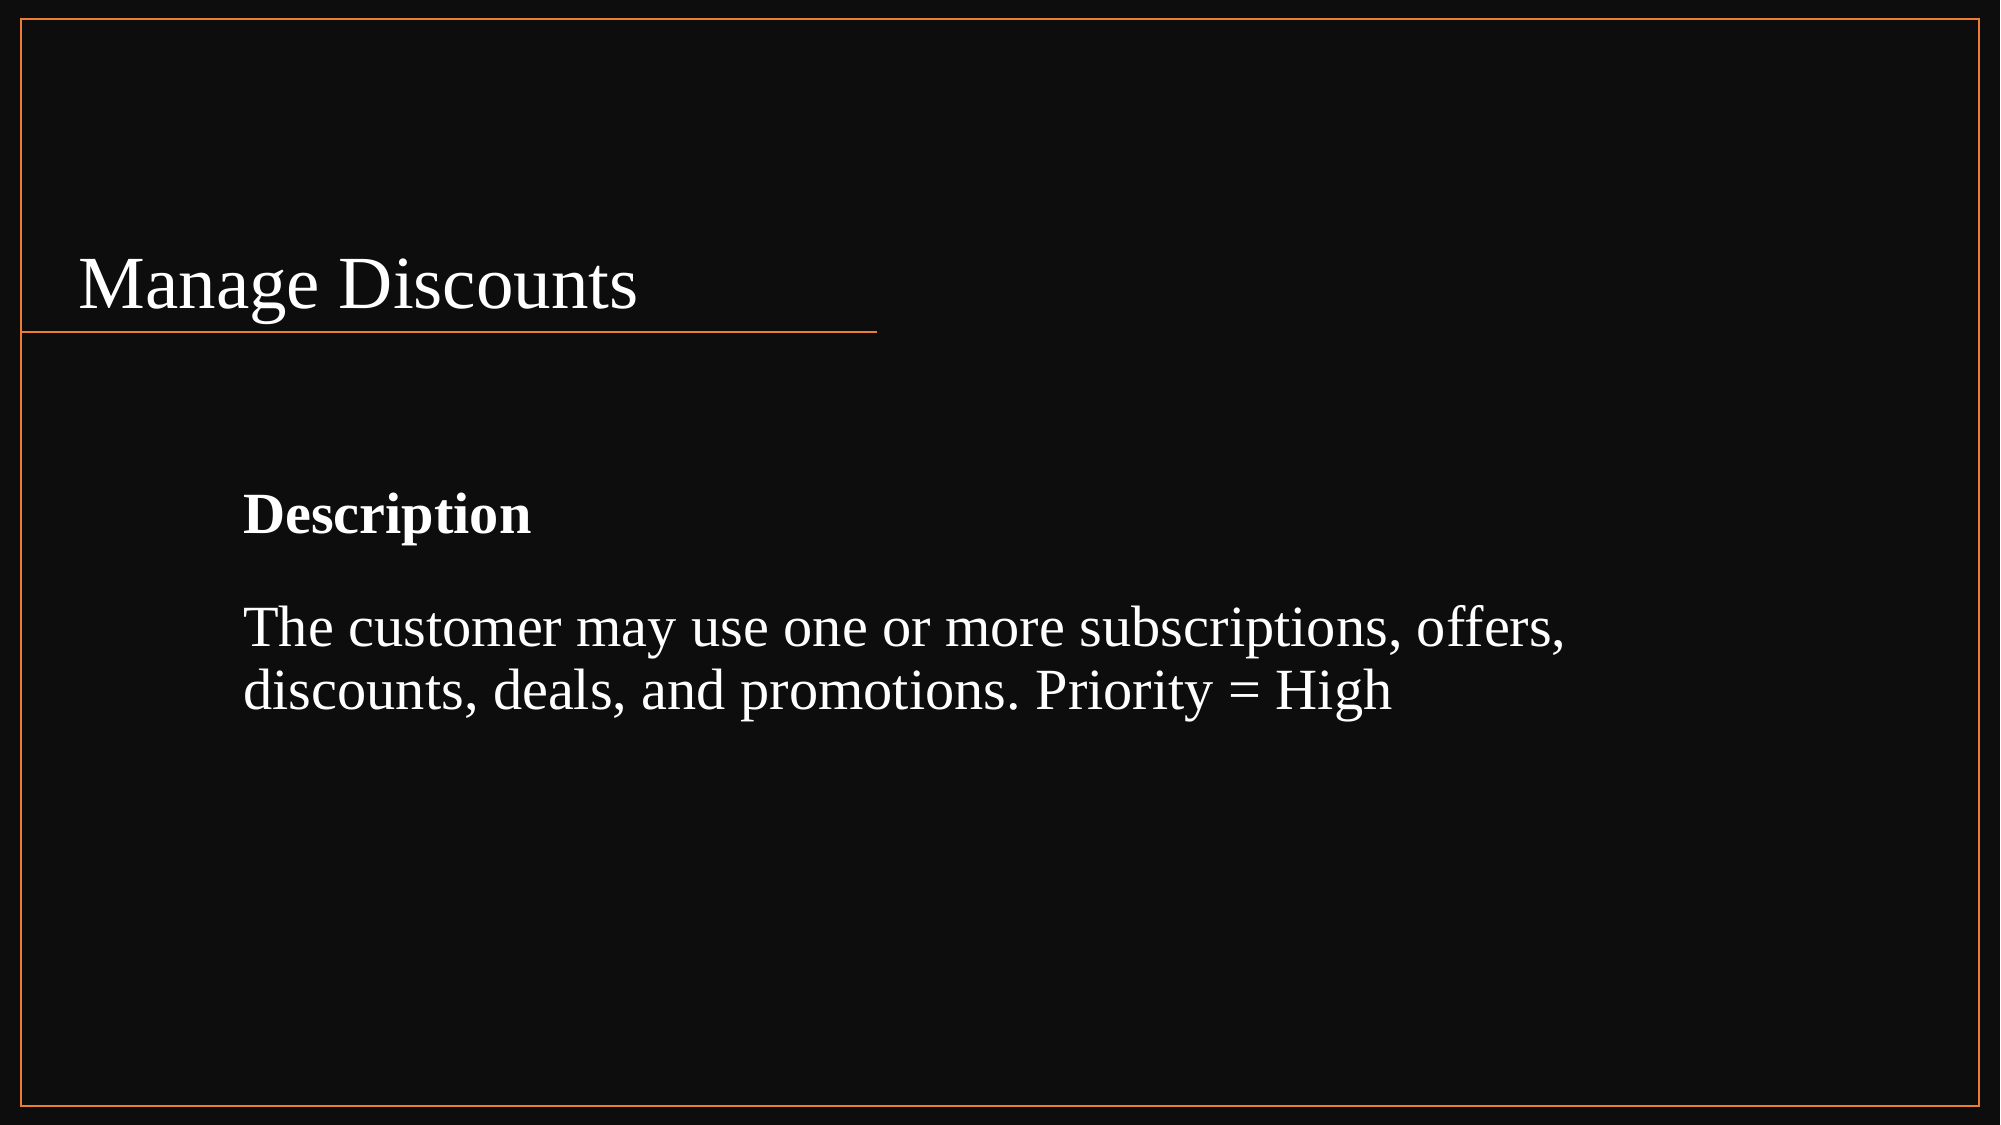

# Manage Discounts
Description
The customer may use one or more subscriptions, offers, discounts, deals, and promotions. Priority = High